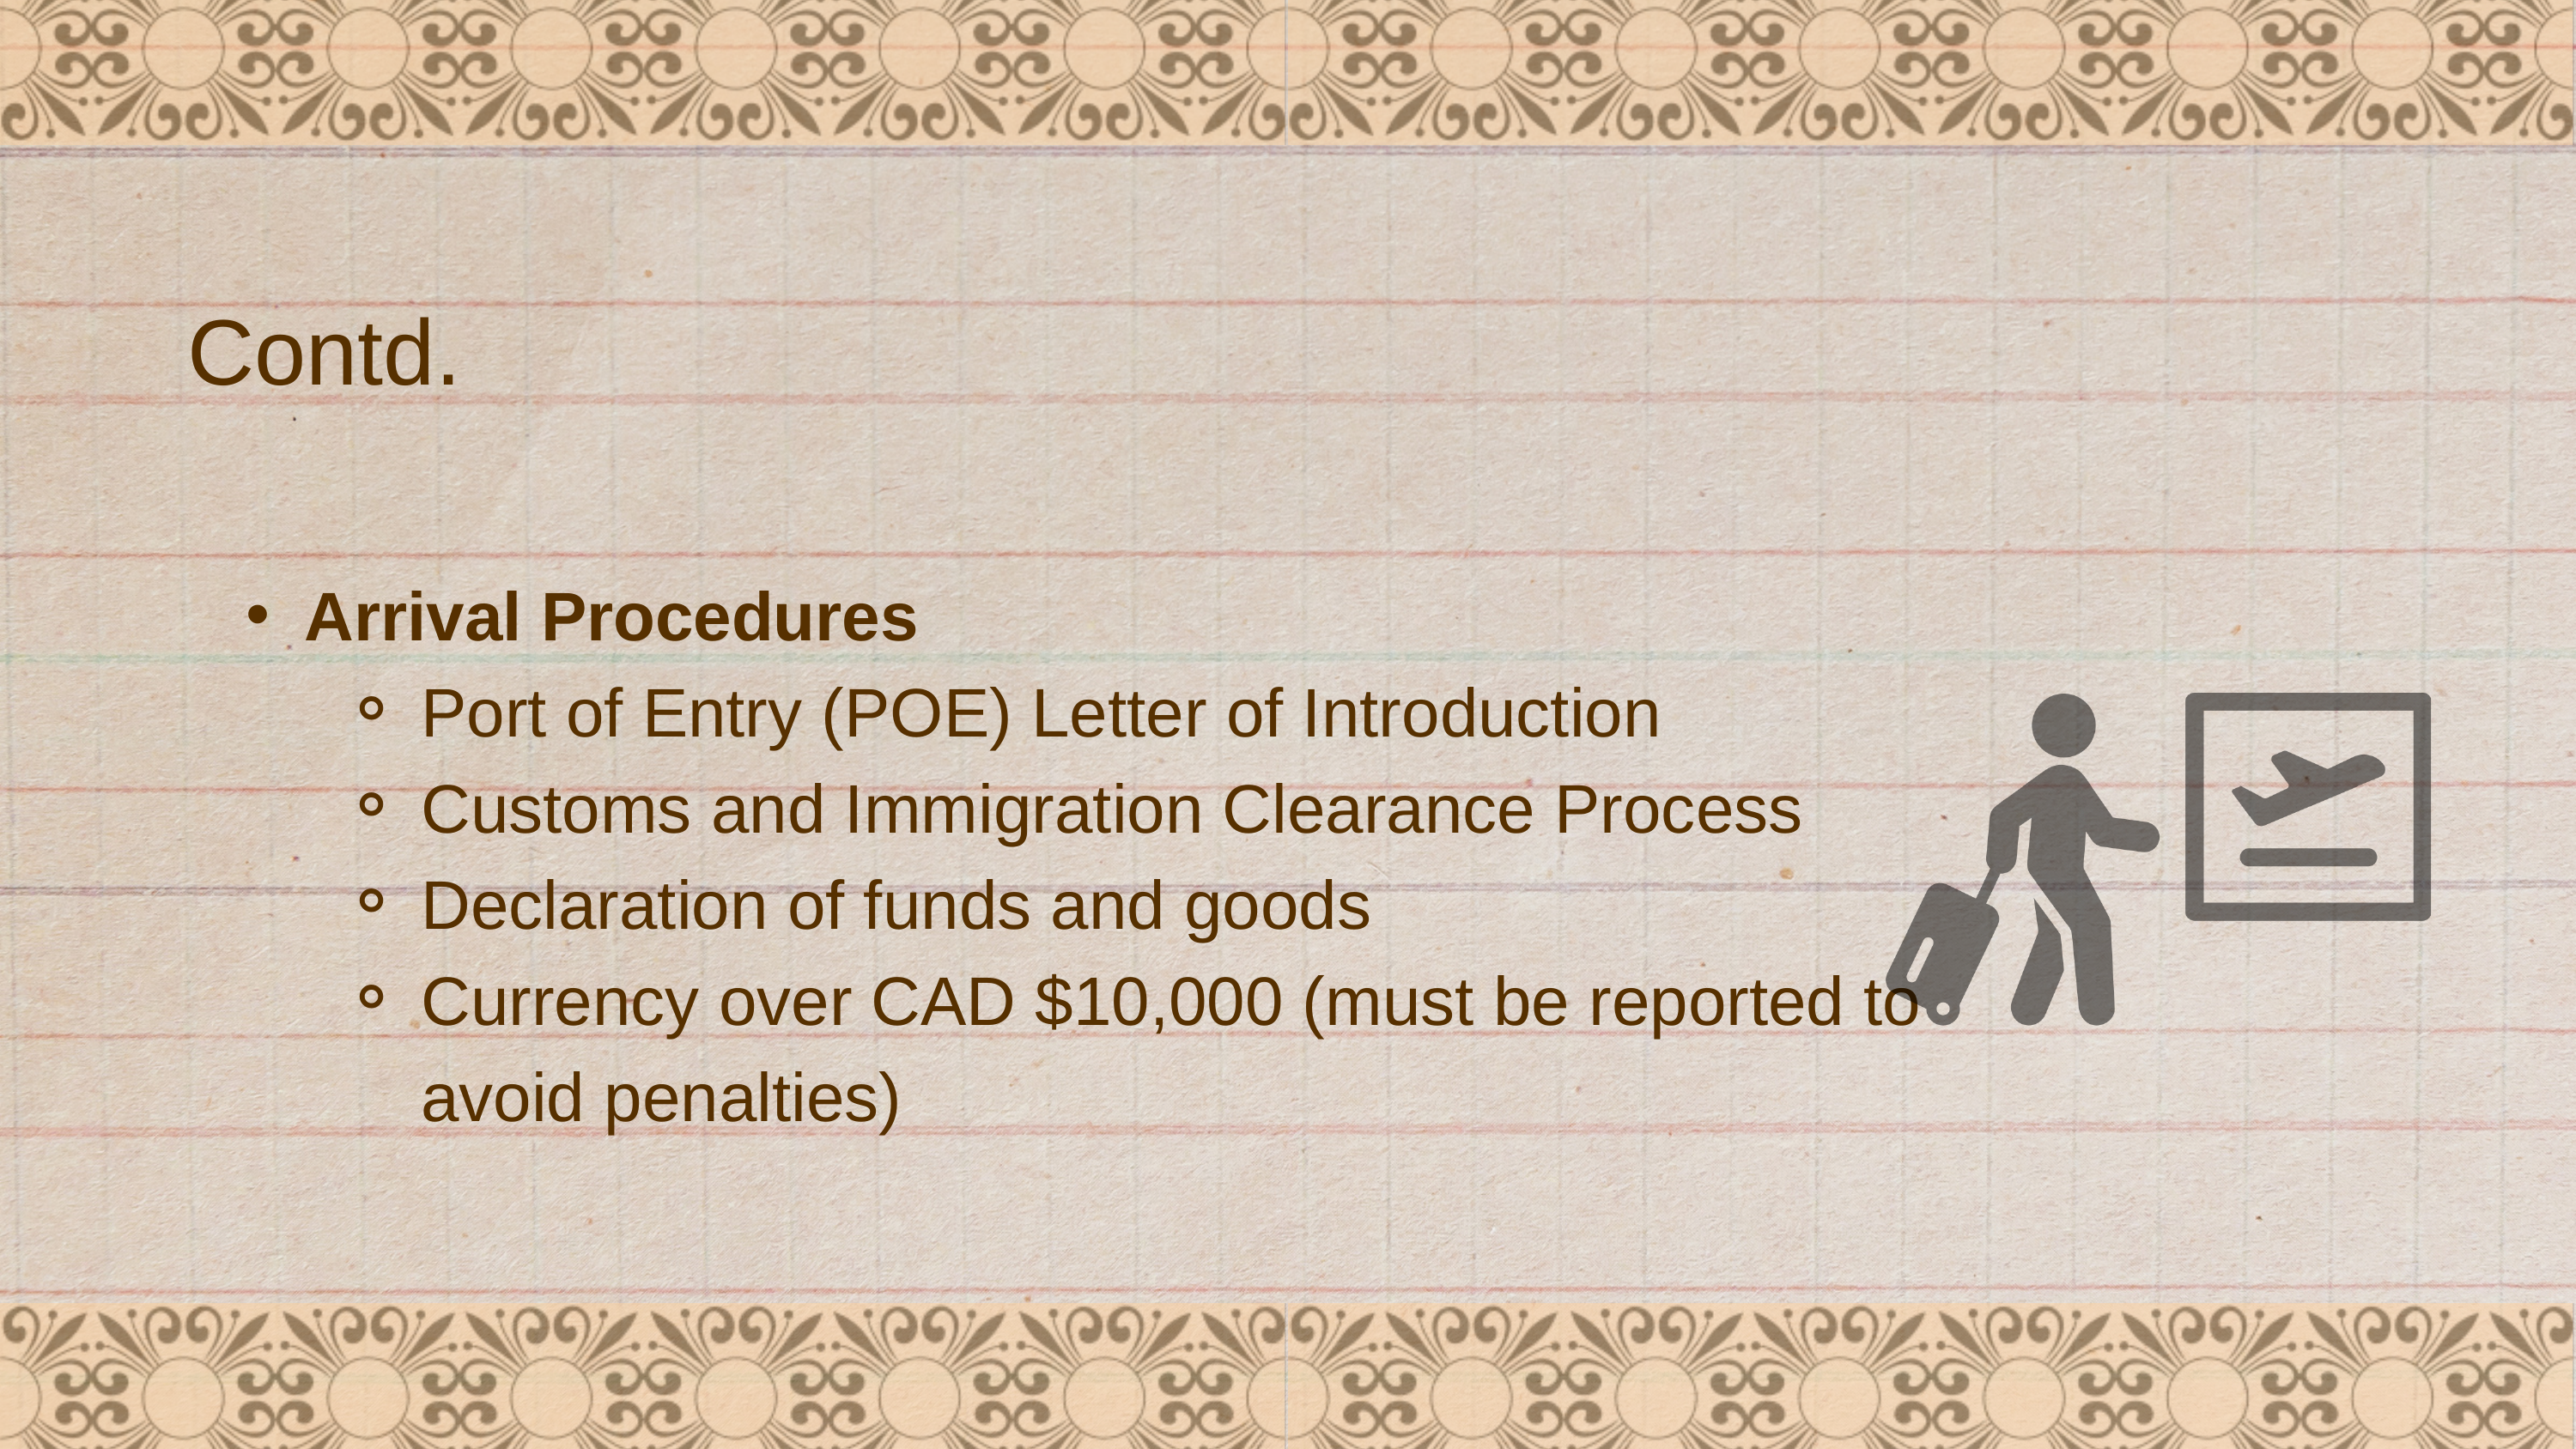

Contd.
Arrival Procedures
Port of Entry (POE) Letter of Introduction
Customs and Immigration Clearance Process
Declaration of funds and goods
Currency over CAD $10,000 (must be reported to avoid penalties)